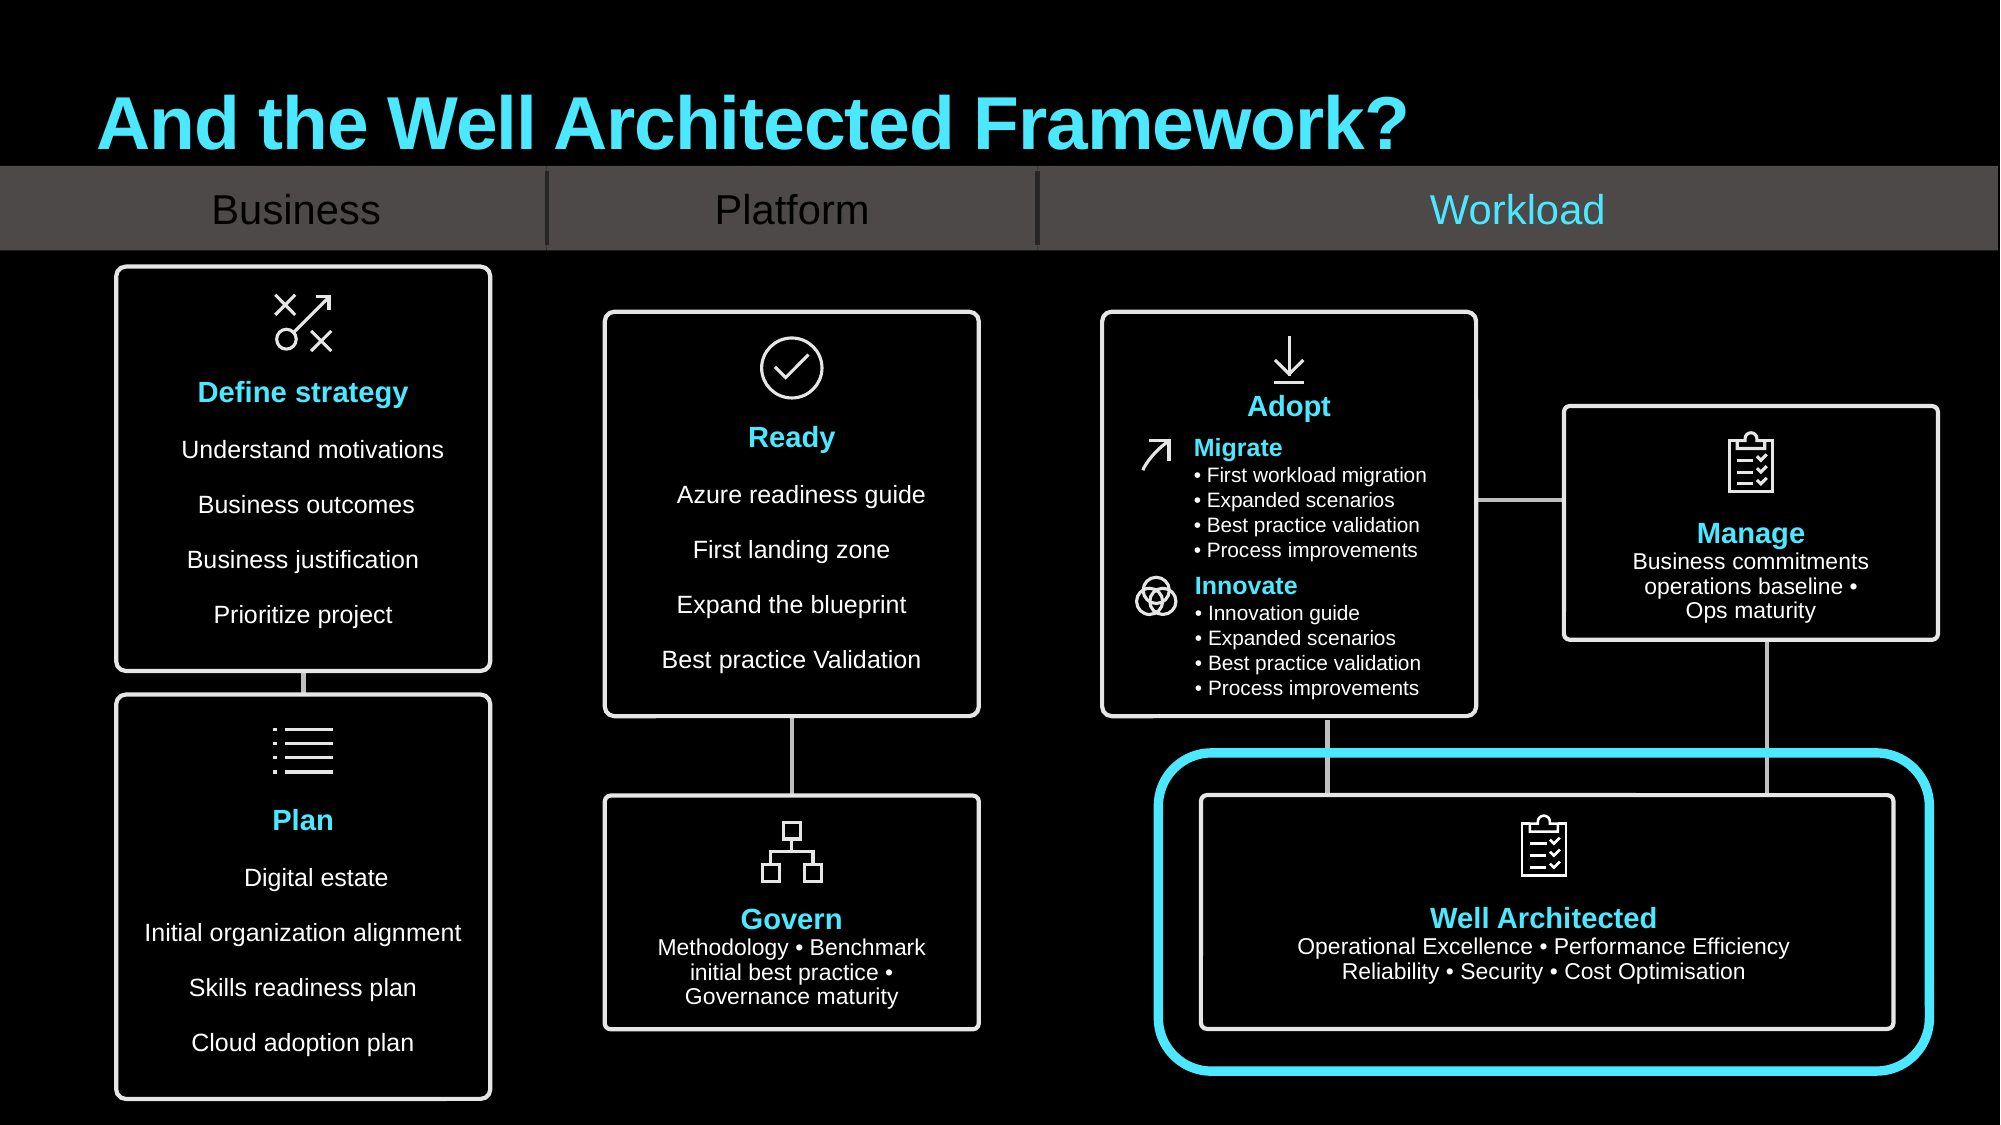

# And the Well Architected Framework?
    Business
Platform
Workload

Define strategy
   Understand motivations
 Business outcomes
Business justification
Prioritize project

Ready
   Azure readiness guide
First landing zone
Expand the blueprint
Best practice Validation

Adopt
Migrate
• First workload migration
• Expanded scenarios
• Best practice validation
• Process improvements

Innovate
• Innovation guide
• Expanded scenarios
• Best practice validation
• Process improvements

Manage
Business commitments
operations baseline •
Ops maturity

Plan
    Digital estate
Initial organization alignment
Skills readiness plan
Cloud adoption plan

Well Architected
Operational Excellence • Performance Efficiency
Reliability • Security • Cost Optimisation

Govern
Methodology • Benchmark
initial best practice • Governance maturity